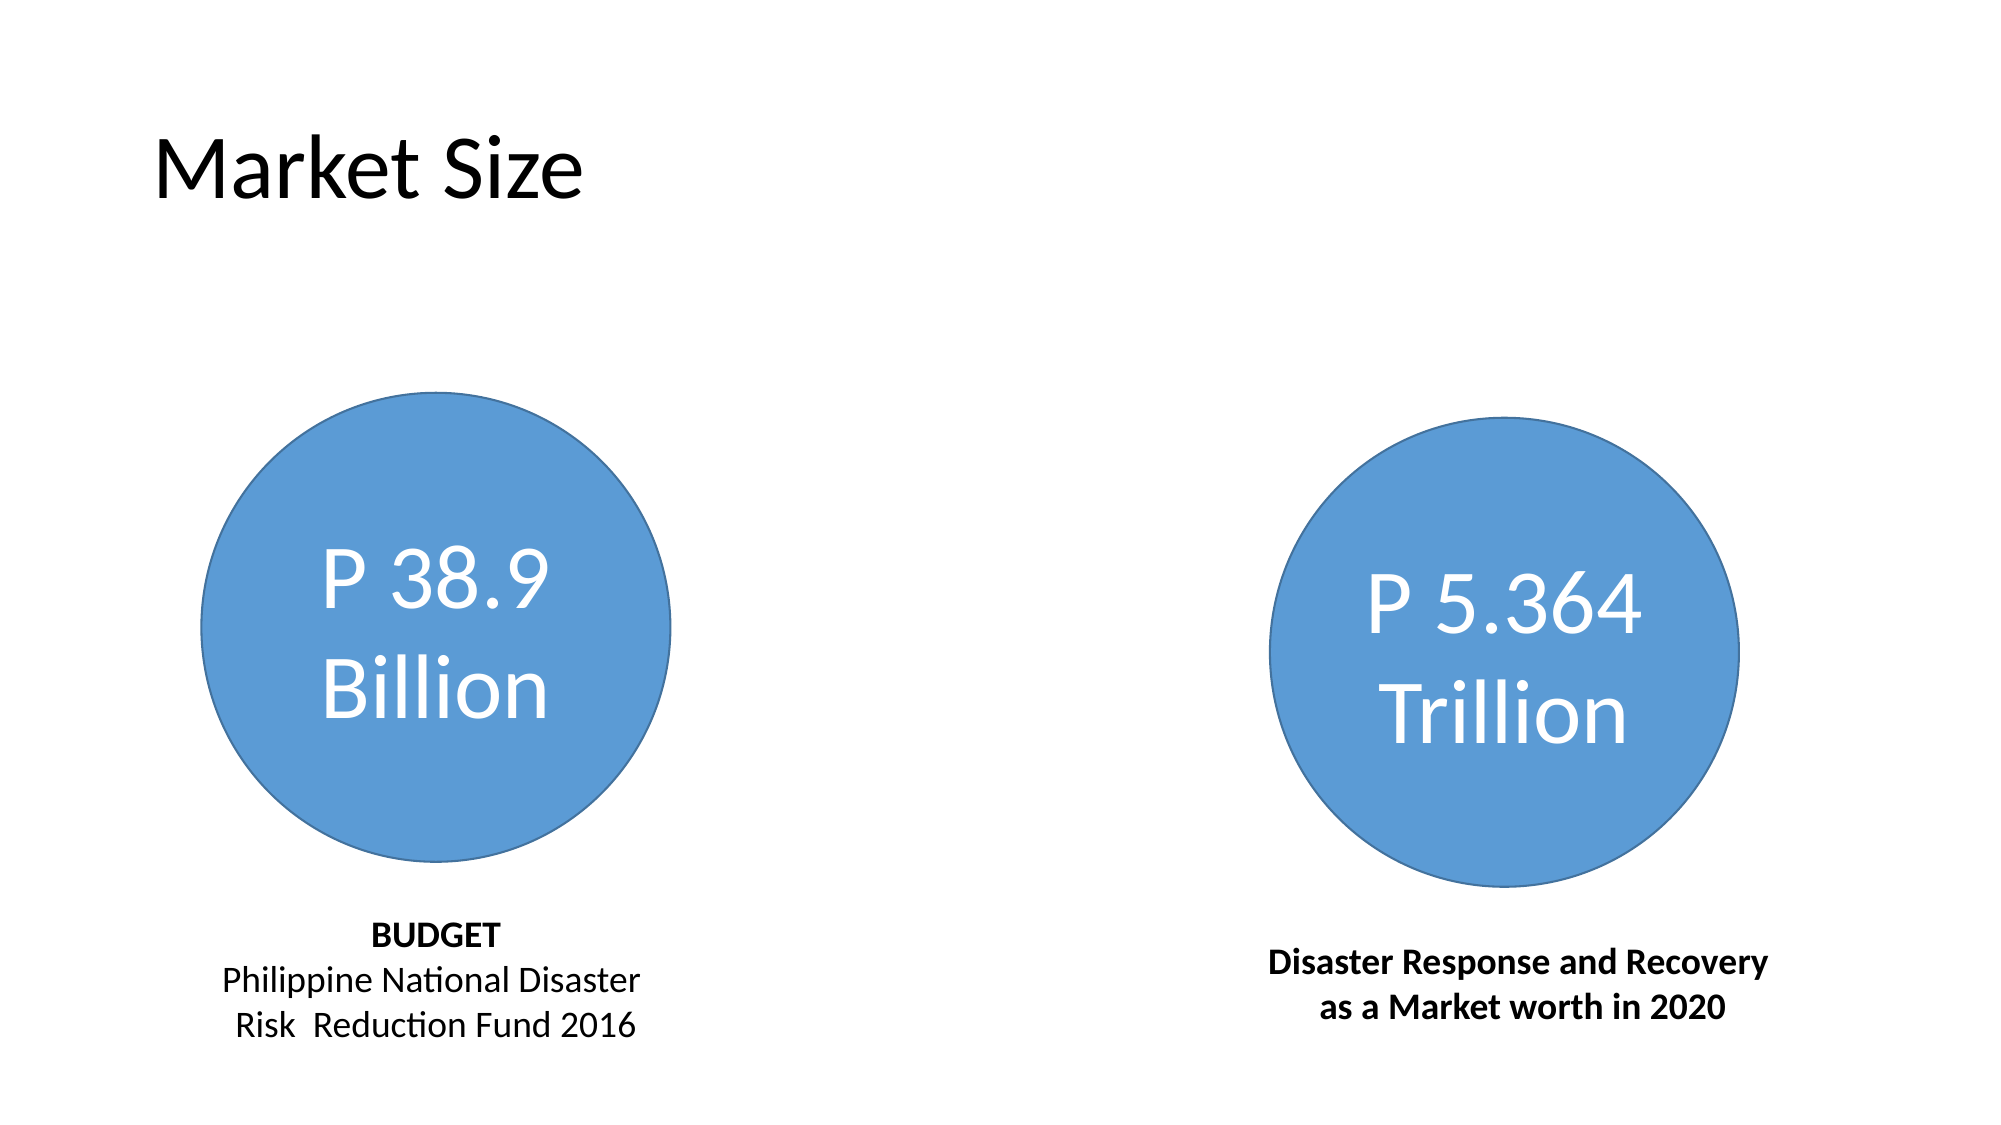

# Market Size

P 38.9 Billion
P 5.364 Trillion
BUDGET
Philippine National Disaster
Risk  Reduction Fund 2016
Disaster Response and Recovery
as a Market worth in 2020